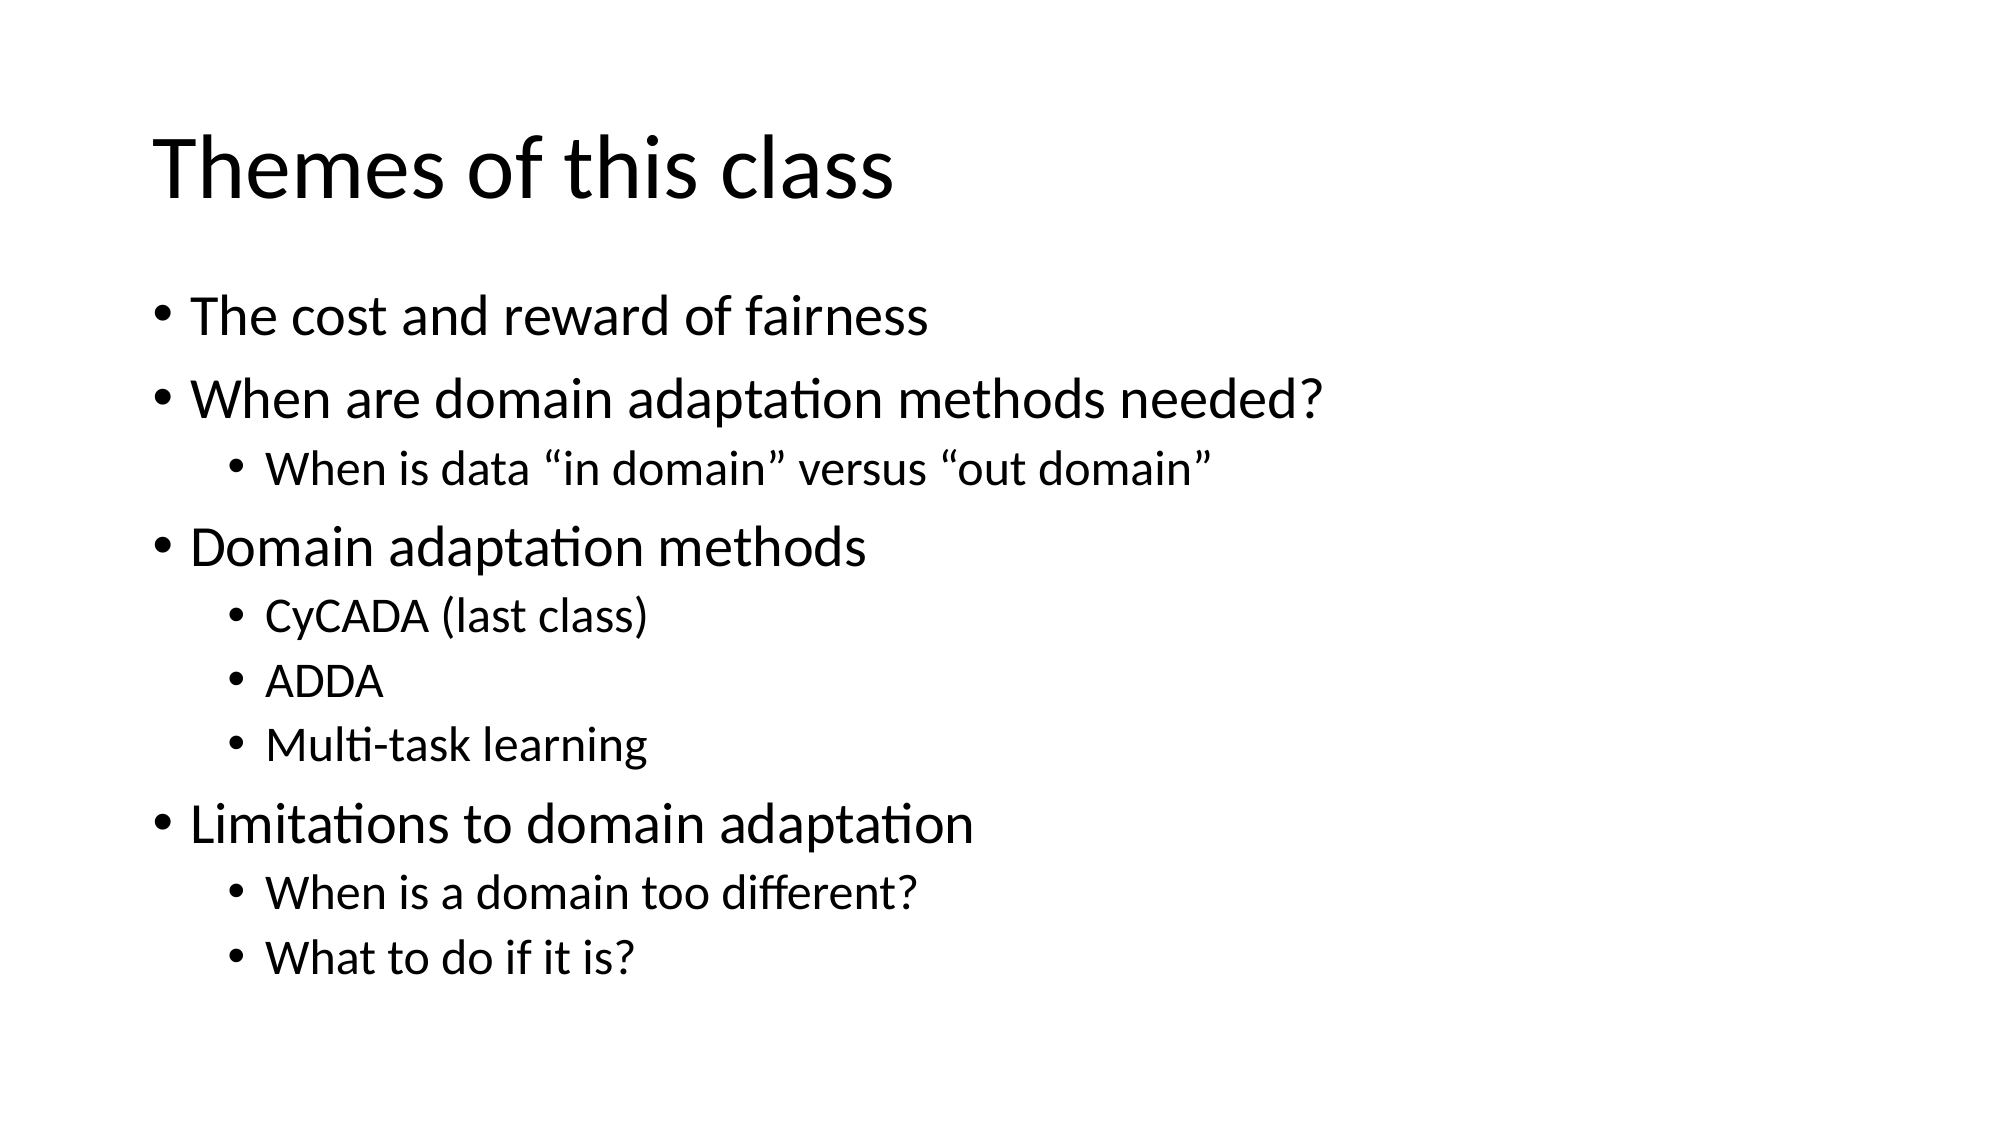

# Themes of this class
The cost and reward of fairness
When are domain adaptation methods needed?
When is data “in domain” versus “out domain”
Domain adaptation methods
CyCADA (last class)
ADDA
Multi-task learning
Limitations to domain adaptation
When is a domain too different?
What to do if it is?